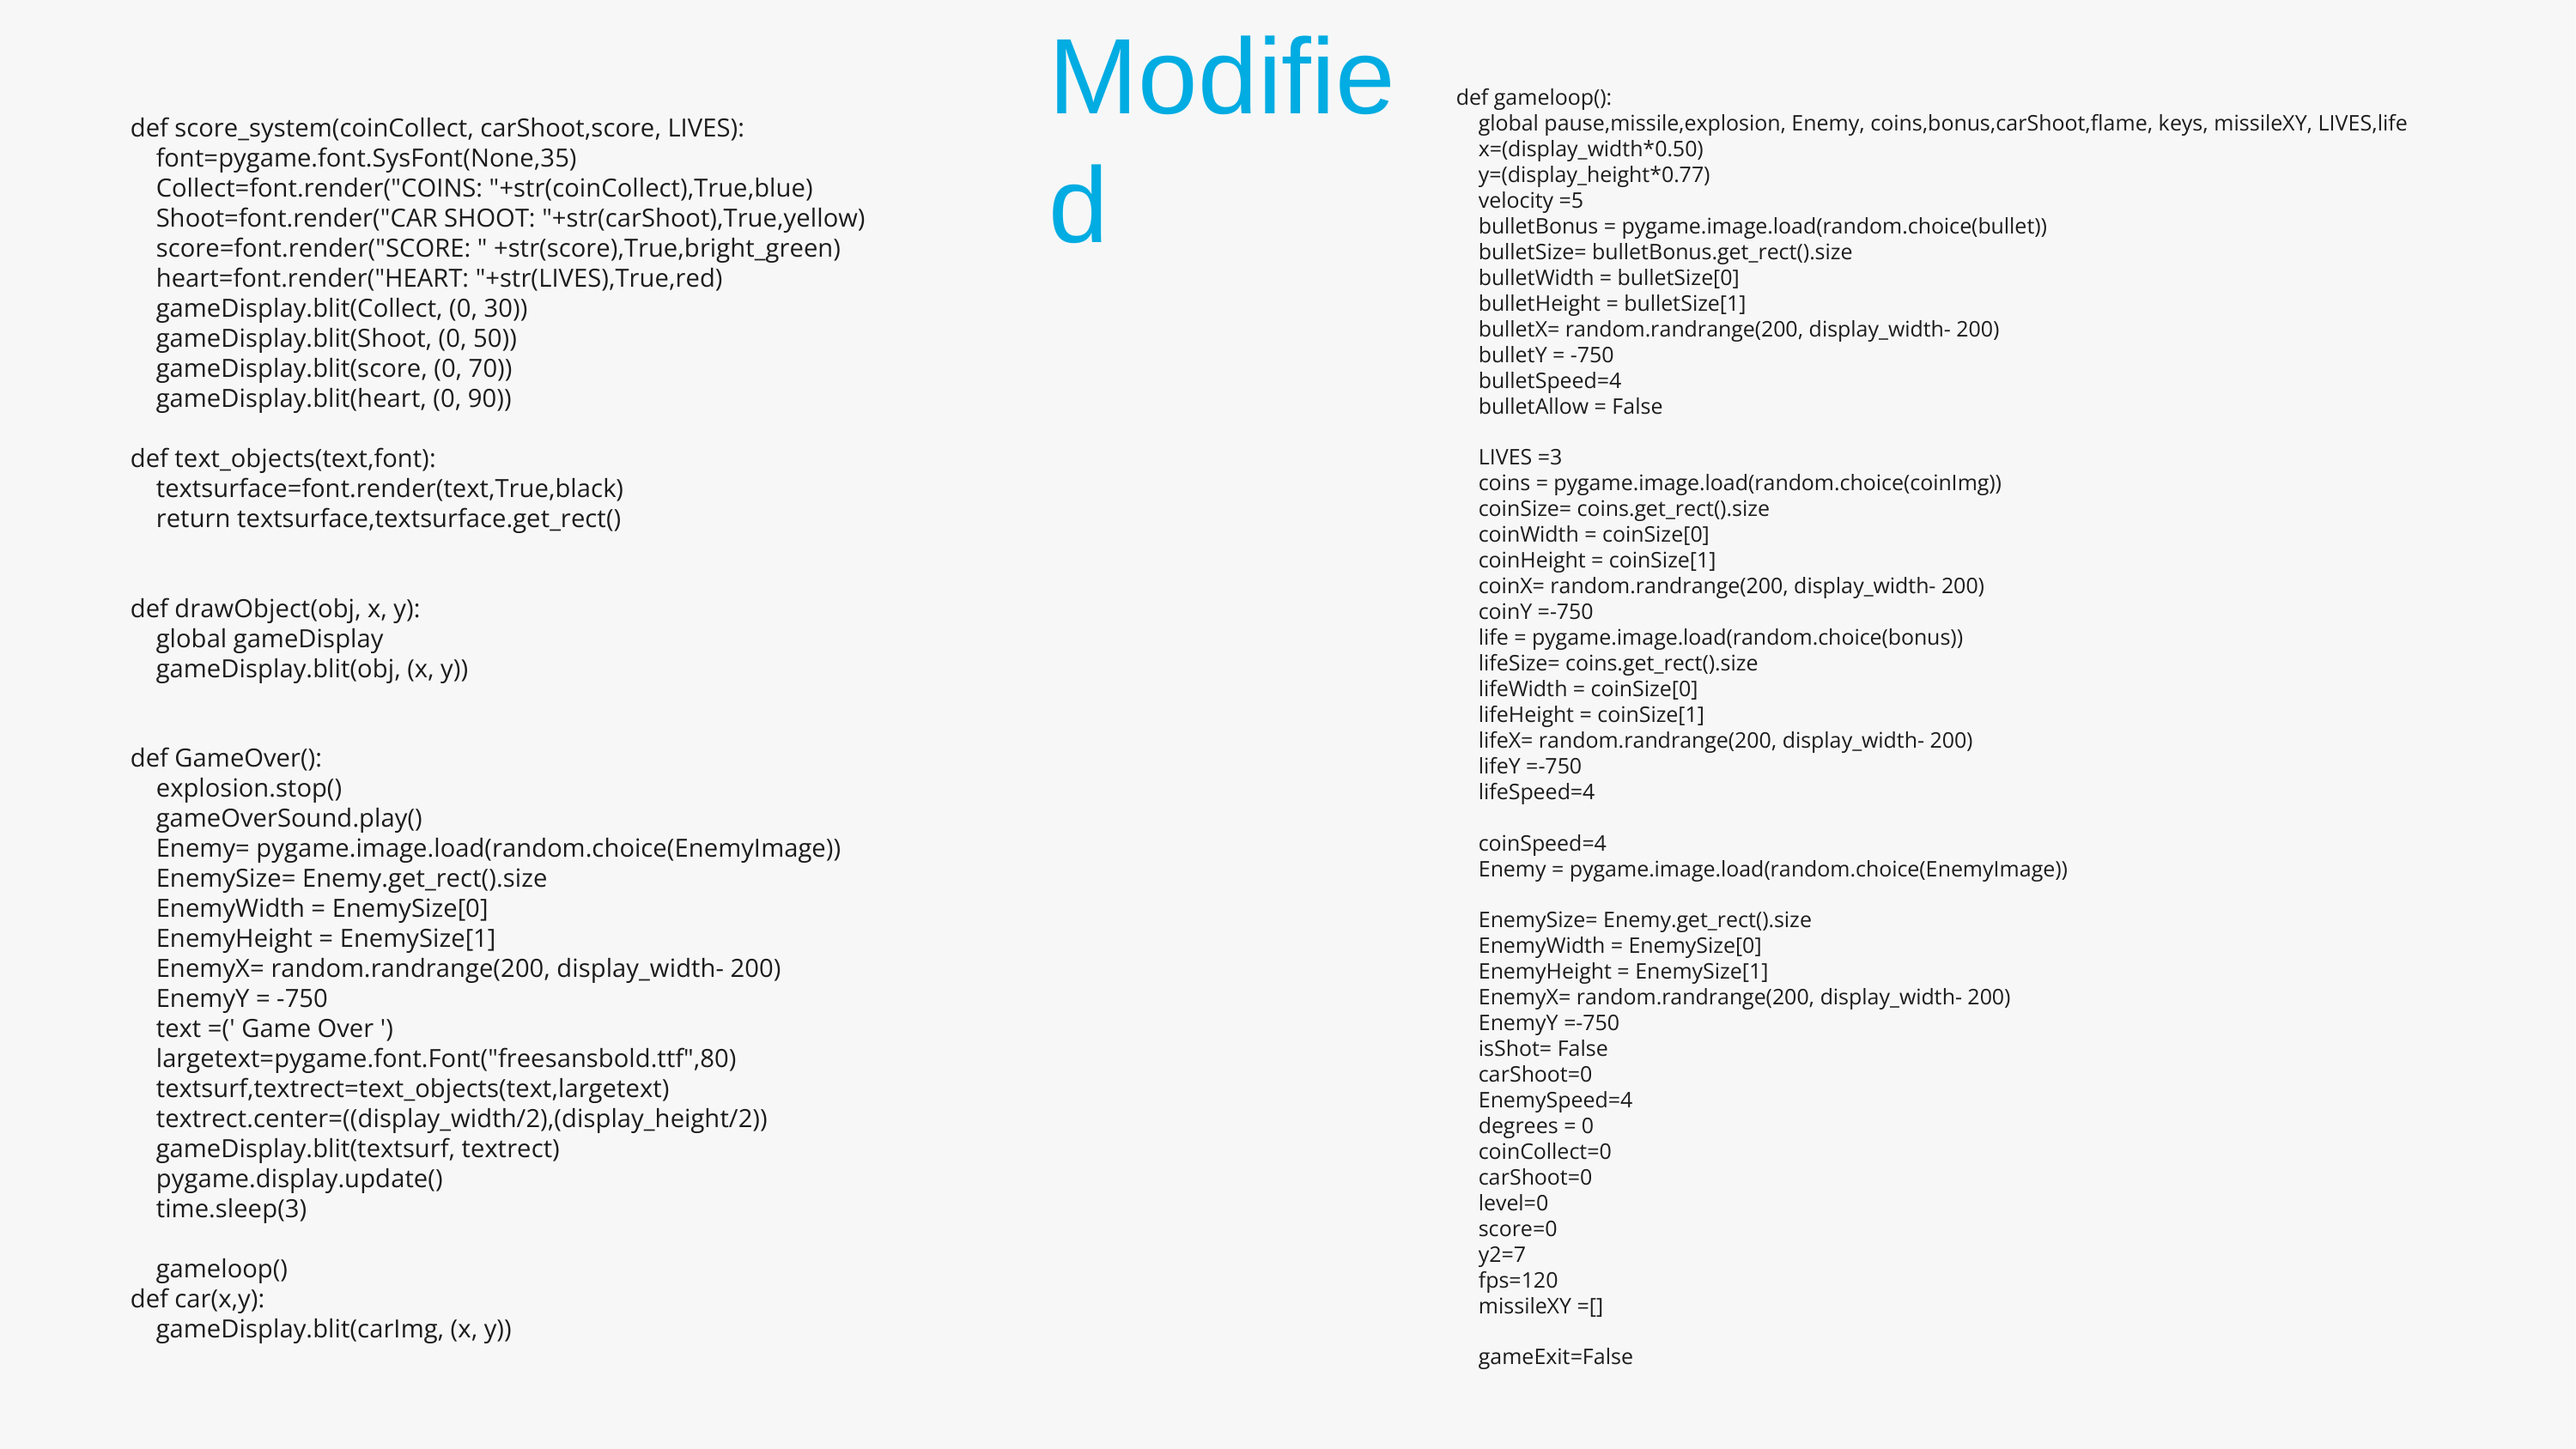

Modified
def gameloop():
    global pause,missile,explosion, Enemy, coins,bonus,carShoot,flame, keys, missileXY, LIVES,life
    x=(display_width*0.50)
    y=(display_height*0.77)
    velocity =5
    bulletBonus = pygame.image.load(random.choice(bullet))
    bulletSize= bulletBonus.get_rect().size
    bulletWidth = bulletSize[0]
    bulletHeight = bulletSize[1]
    bulletX= random.randrange(200, display_width- 200)
    bulletY = -750
    bulletSpeed=4
    bulletAllow = False

    LIVES =3
    coins = pygame.image.load(random.choice(coinImg))
    coinSize= coins.get_rect().size
    coinWidth = coinSize[0]
    coinHeight = coinSize[1]
    coinX= random.randrange(200, display_width- 200)
    coinY =-750
    life = pygame.image.load(random.choice(bonus))
    lifeSize= coins.get_rect().size
    lifeWidth = coinSize[0]
    lifeHeight = coinSize[1]
    lifeX= random.randrange(200, display_width- 200)
    lifeY =-750
    lifeSpeed=4

    coinSpeed=4
    Enemy = pygame.image.load(random.choice(EnemyImage))

    EnemySize= Enemy.get_rect().size
    EnemyWidth = EnemySize[0]
    EnemyHeight = EnemySize[1]
    EnemyX= random.randrange(200, display_width- 200)
    EnemyY =-750
    isShot= False
    carShoot=0
    EnemySpeed=4
    degrees = 0
    coinCollect=0
    carShoot=0
    level=0
    score=0
    y2=7
    fps=120
    missileXY =[]

    gameExit=False
def score_system(coinCollect, carShoot,score, LIVES):
    font=pygame.font.SysFont(None,35)
    Collect=font.render("COINS: "+str(coinCollect),True,blue)
    Shoot=font.render("CAR SHOOT: "+str(carShoot),True,yellow)
    score=font.render("SCORE: " +str(score),True,bright_green)
    heart=font.render("HEART: "+str(LIVES),True,red)
    gameDisplay.blit(Collect, (0, 30))
    gameDisplay.blit(Shoot, (0, 50))
    gameDisplay.blit(score, (0, 70))
    gameDisplay.blit(heart, (0, 90))

def text_objects(text,font):
    textsurface=font.render(text,True,black)
    return textsurface,textsurface.get_rect()

def drawObject(obj, x, y):
    global gameDisplay
    gameDisplay.blit(obj, (x, y))

def GameOver():
    explosion.stop()
    gameOverSound.play()
    Enemy= pygame.image.load(random.choice(EnemyImage))
    EnemySize= Enemy.get_rect().size
    EnemyWidth = EnemySize[0]
    EnemyHeight = EnemySize[1]
    EnemyX= random.randrange(200, display_width- 200)
    EnemyY = -750
    text =(' Game Over ')
    largetext=pygame.font.Font("freesansbold.ttf",80)
    textsurf,textrect=text_objects(text,largetext)
    textrect.center=((display_width/2),(display_height/2))
    gameDisplay.blit(textsurf, textrect)
    pygame.display.update()
    time.sleep(3)

    gameloop()
def car(x,y):
    gameDisplay.blit(carImg, (x, y))